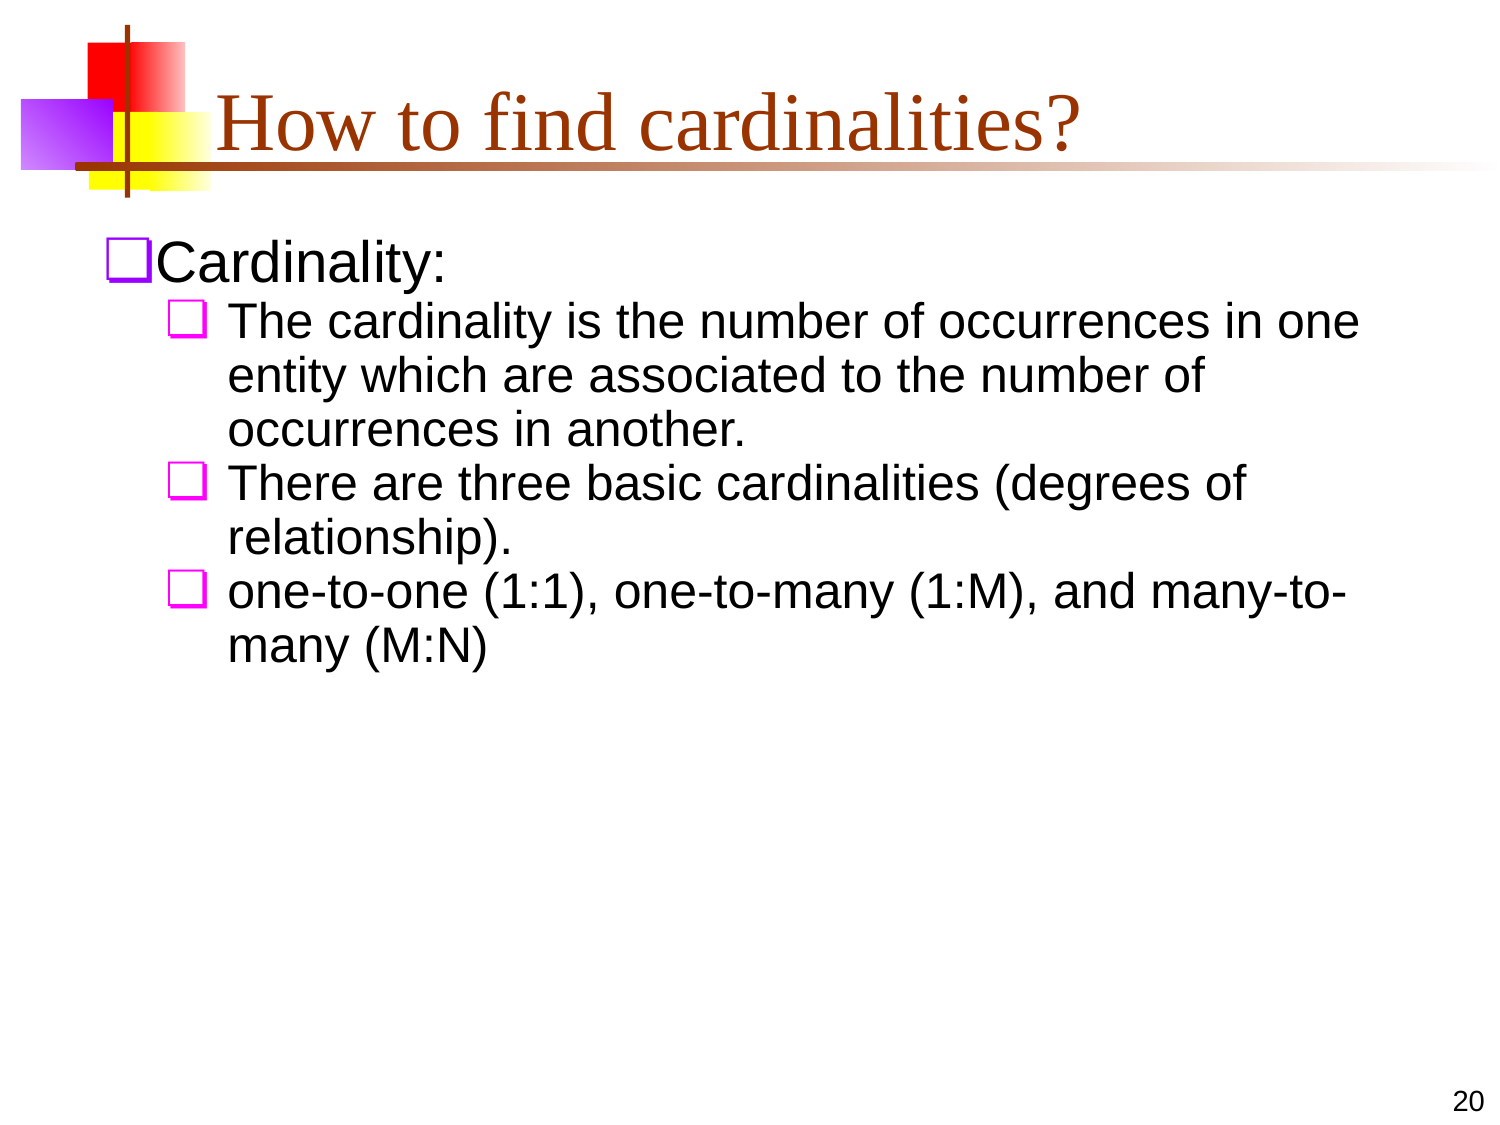

# How to find cardinalities?
Cardinality:
The cardinality is the number of occurrences in one entity which are associated to the number of occurrences in another.
There are three basic cardinalities (degrees of relationship).
one-to-one (1:1), one-to-many (1:M), and many-to-many (M:N)

20